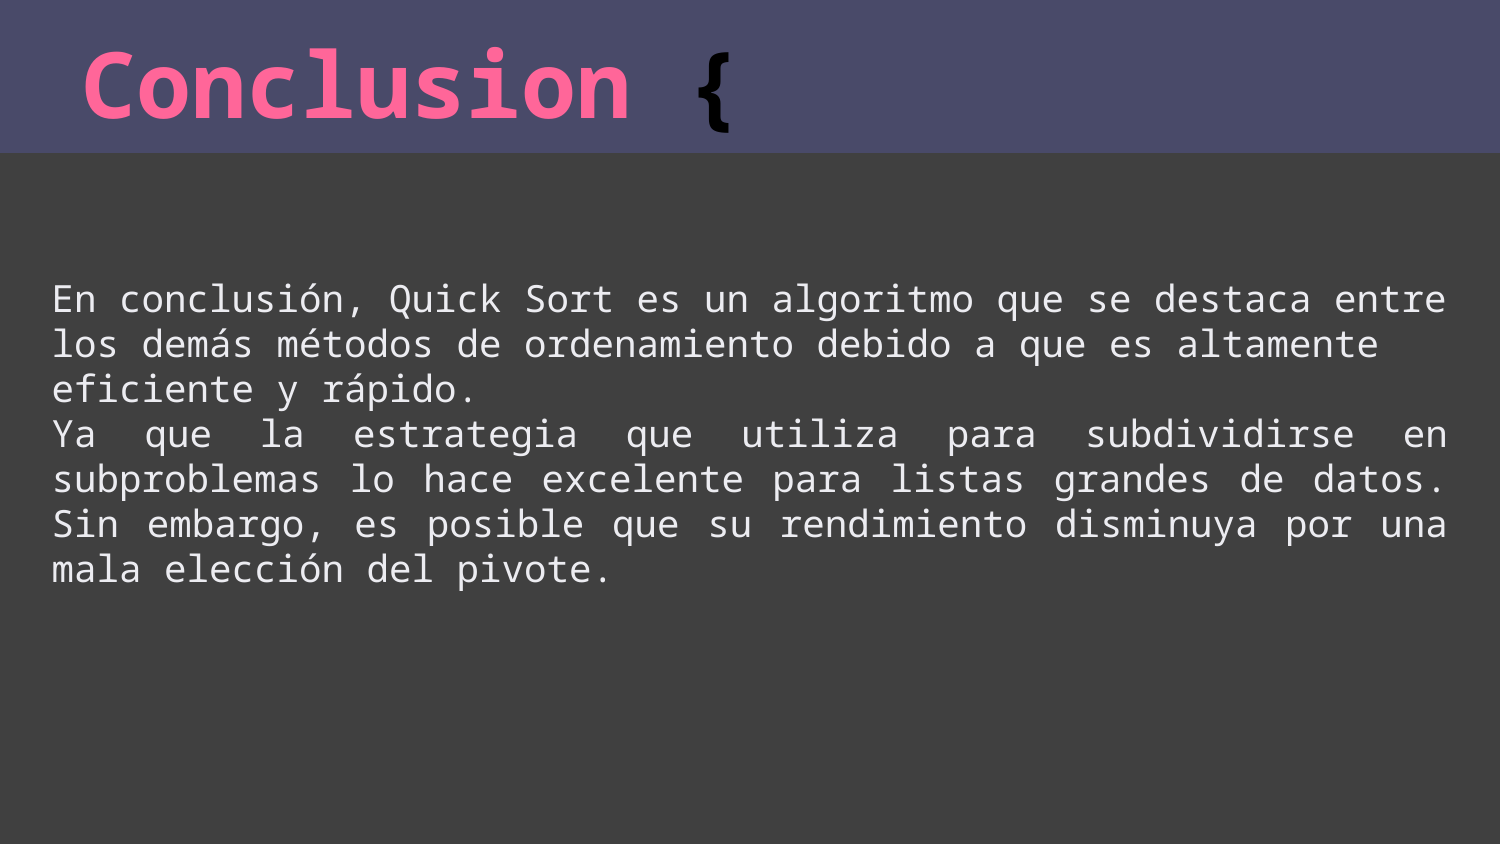

Conclusion {
En conclusión, Quick Sort es un algoritmo que se destaca entre los demás métodos de ordenamiento debido a que es altamente eficiente y rápido.
Ya que la estrategia que utiliza para subdividirse en subproblemas lo hace excelente para listas grandes de datos. Sin embargo, es posible que su rendimiento disminuya por una mala elección del pivote.